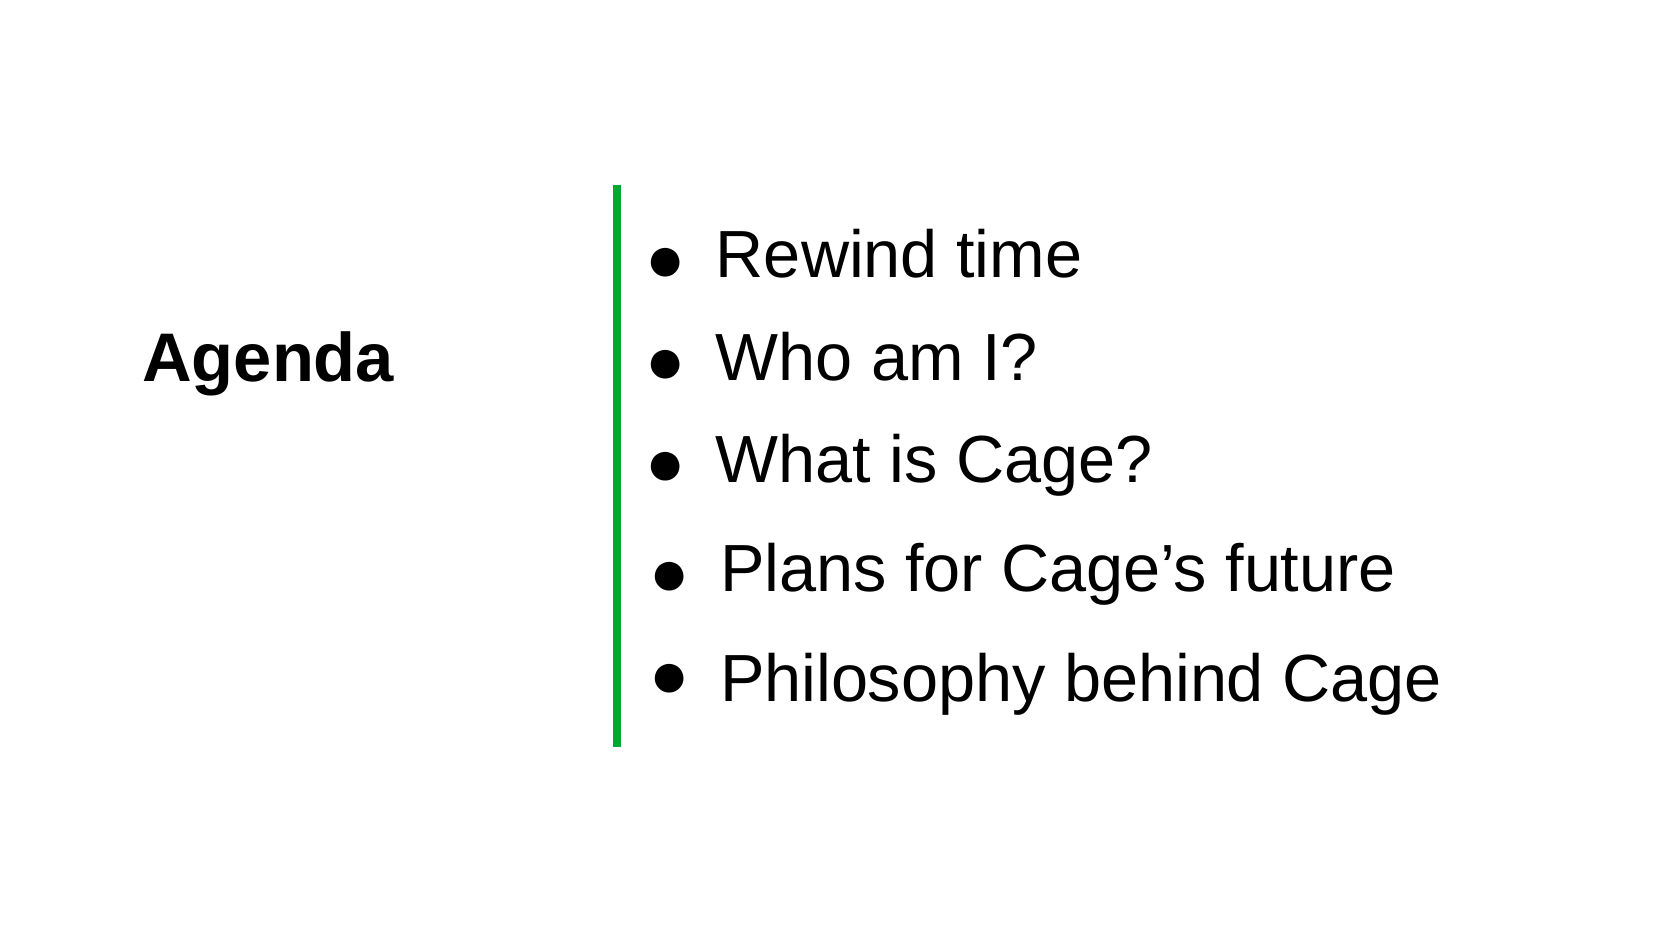

Rewind time
Who am I?
What is Cage?
Plans for Cage’s future
Philosophy behind Cage
Agenda